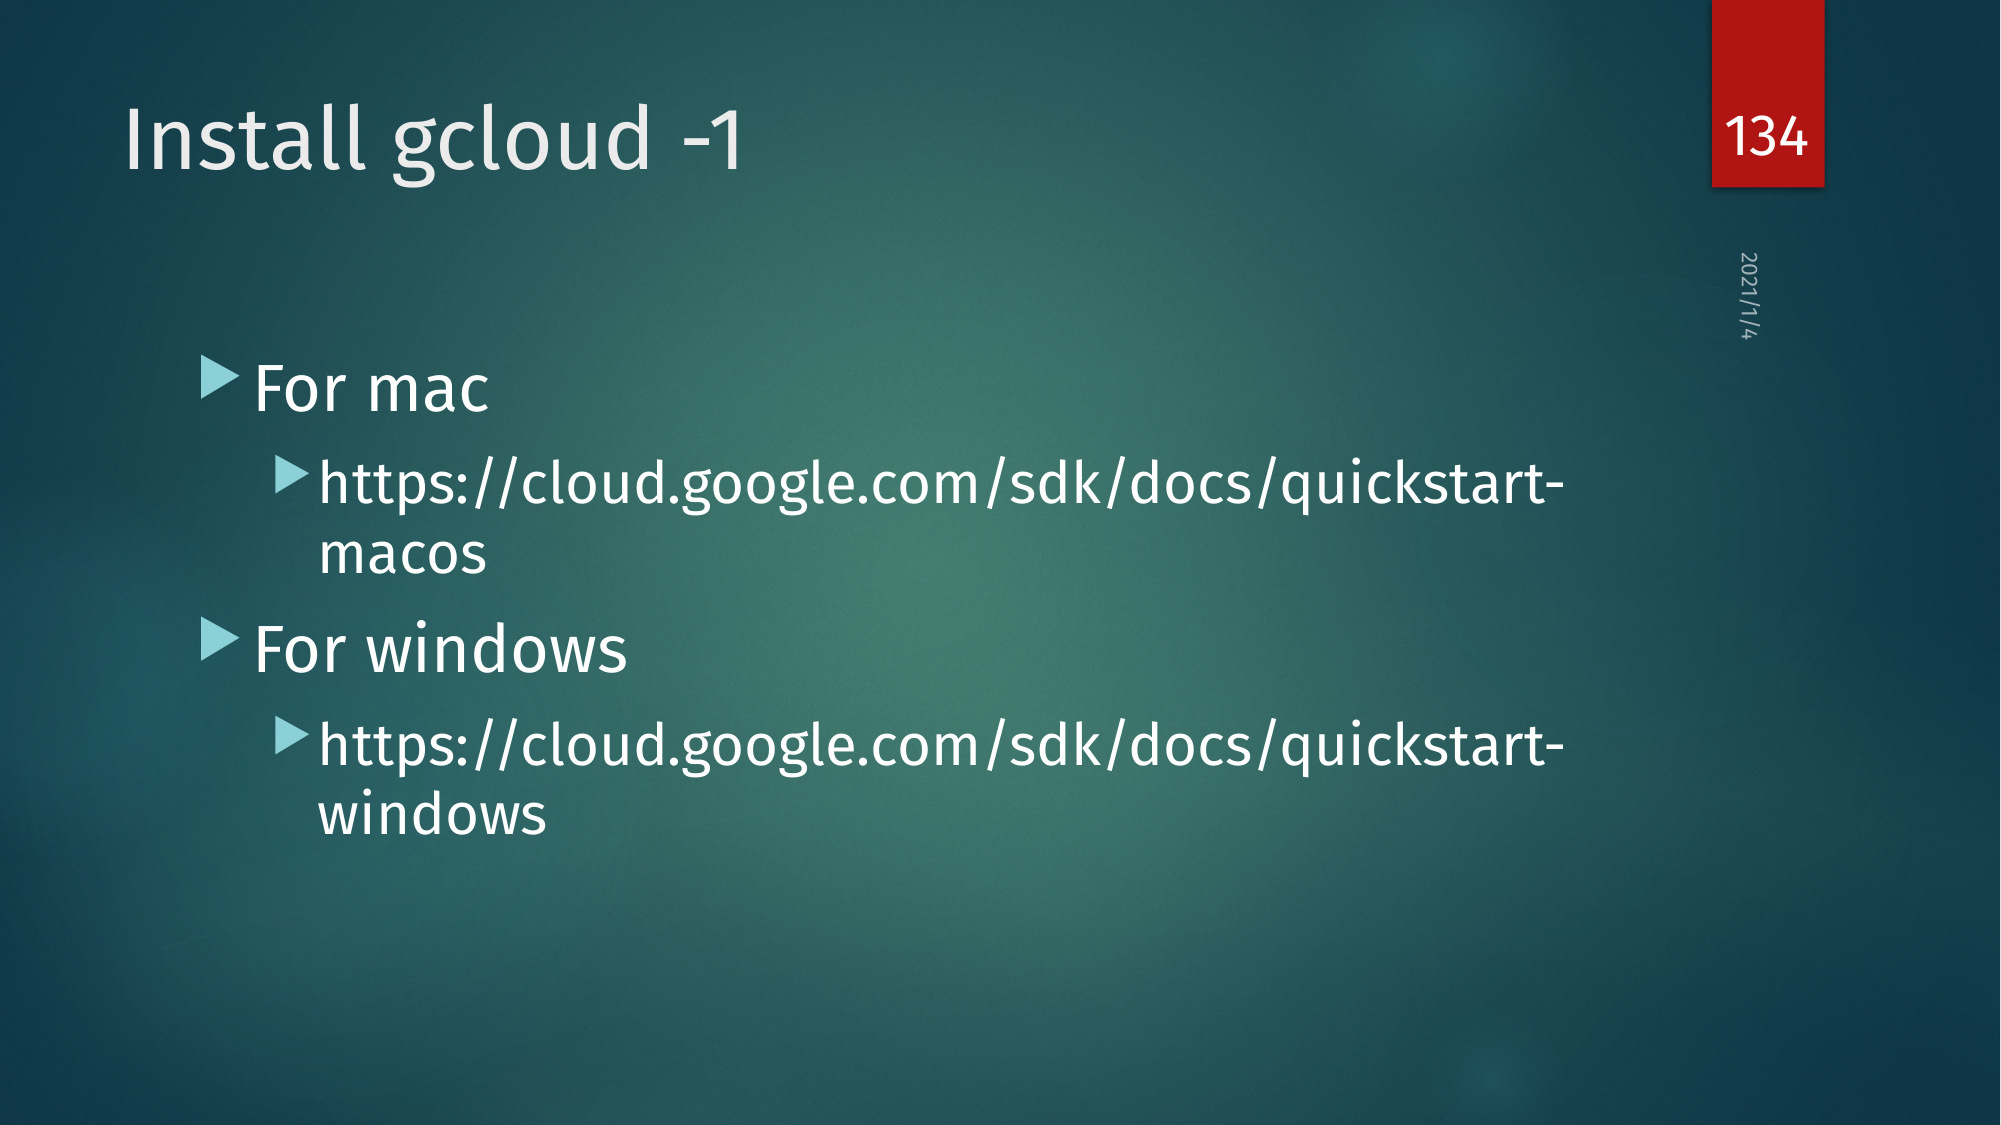

134
# Install gcloud -1
2021/1/4
For mac
https://cloud.google.com/sdk/docs/quickstart-macos
For windows
https://cloud.google.com/sdk/docs/quickstart-windows